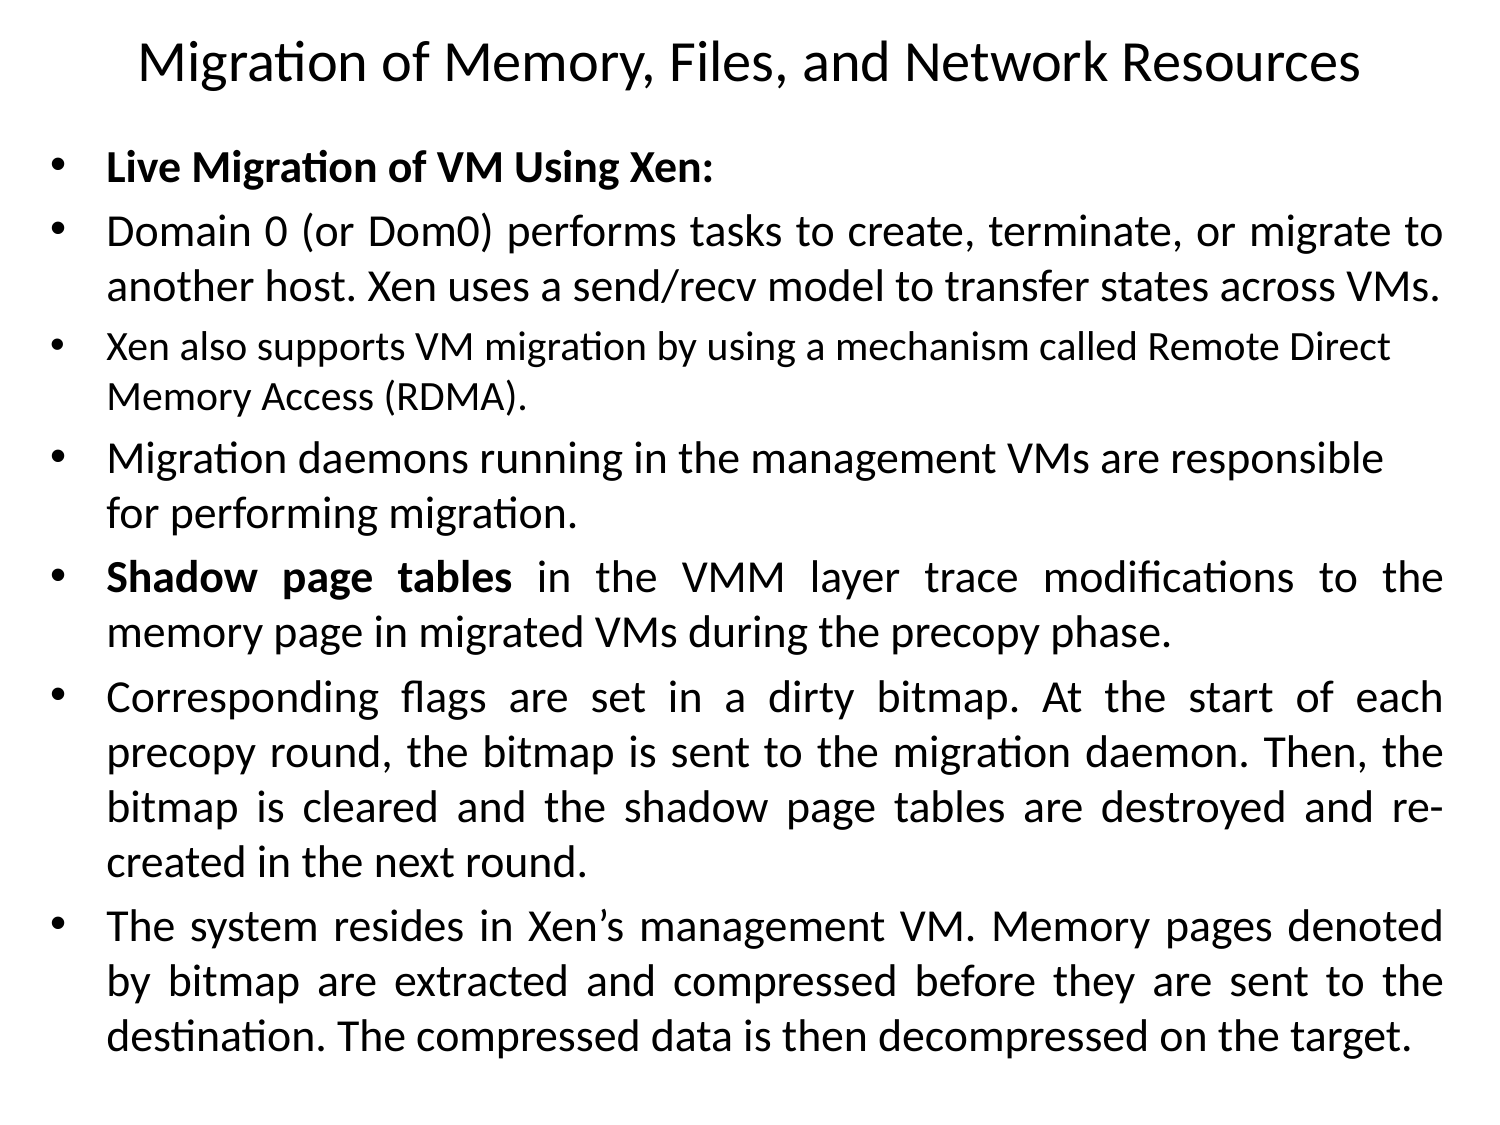

# Migration of Memory, Files, and Network Resources
Live Migration of VM Using Xen:
Domain 0 (or Dom0) performs tasks to create, terminate, or migrate to another host. Xen uses a send/recv model to transfer states across VMs.
Xen also supports VM migration by using a mechanism called Remote Direct Memory Access (RDMA).
Migration daemons running in the management VMs are responsible for performing migration.
Shadow page tables in the VMM layer trace modifications to the memory page in migrated VMs during the precopy phase.
Corresponding flags are set in a dirty bitmap. At the start of each precopy round, the bitmap is sent to the migration daemon. Then, the bitmap is cleared and the shadow page tables are destroyed and re-created in the next round.
The system resides in Xen’s management VM. Memory pages denoted by bitmap are extracted and compressed before they are sent to the destination. The compressed data is then decompressed on the target.